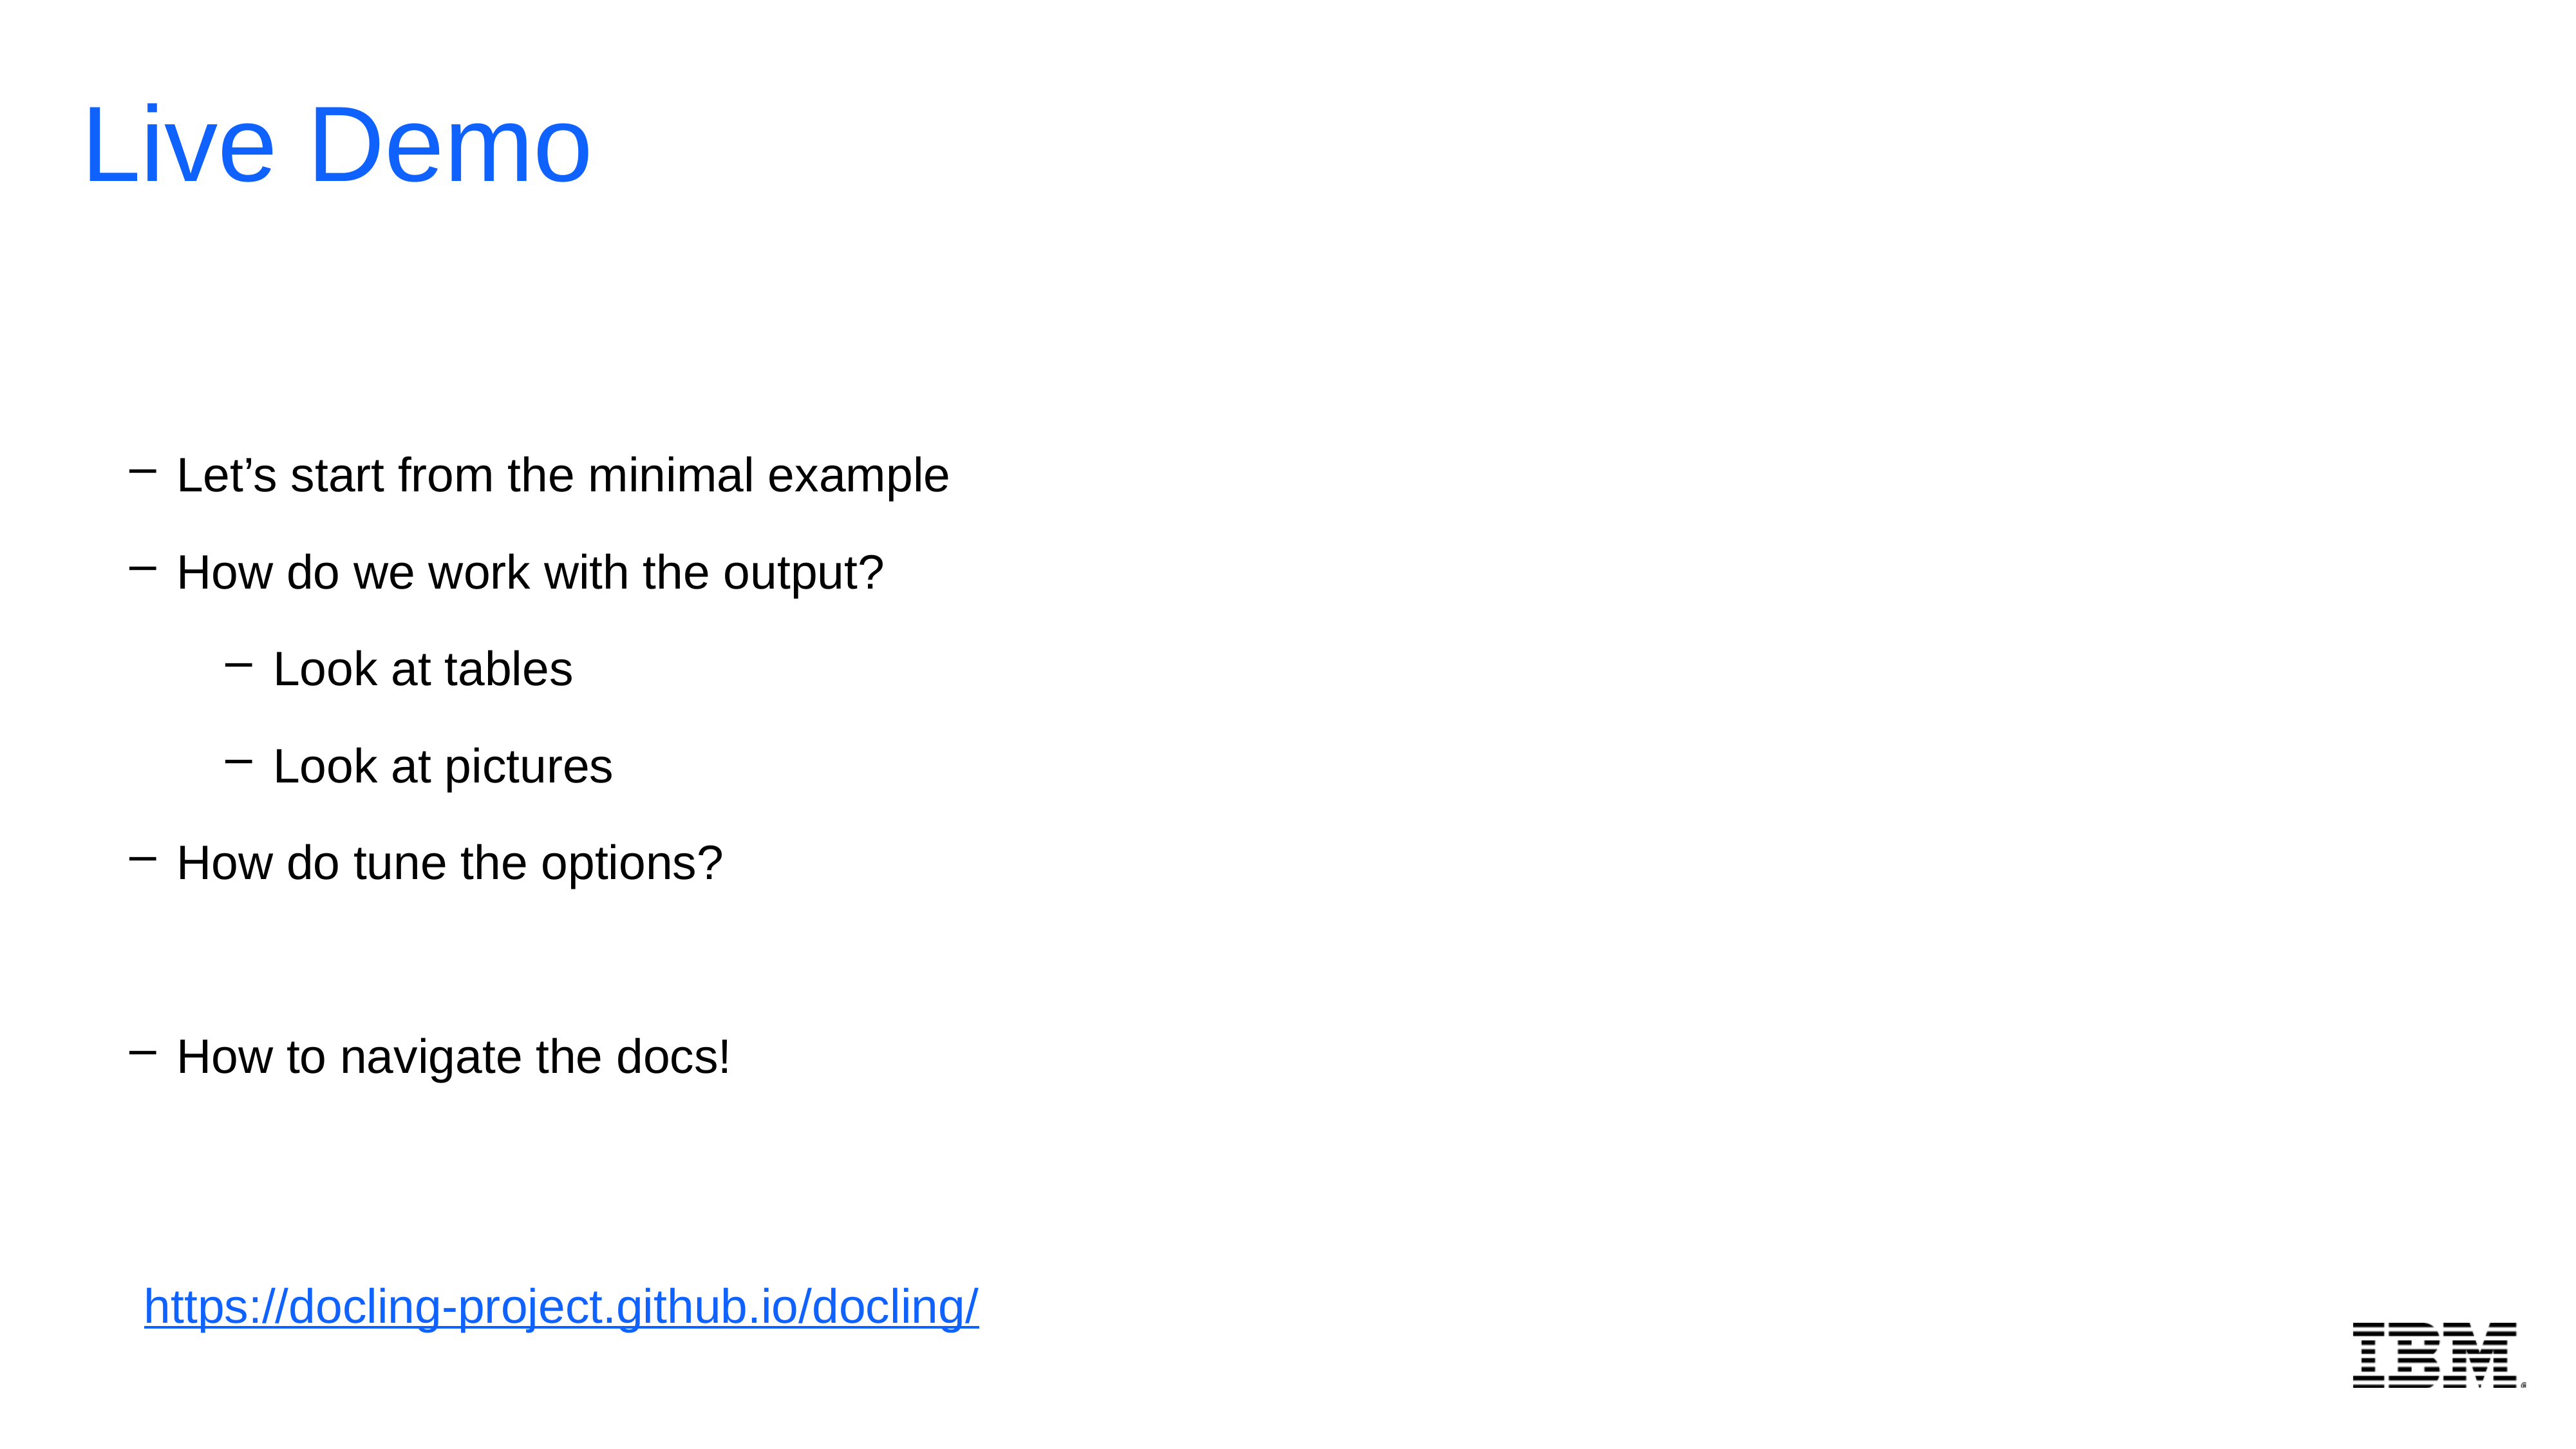

Live Demo

Let’s start from the minimal example
How do we work with the output?
Look at tables
Look at pictures
How do tune the options?

How to navigate the docs!
https://docling-project.github.io/docling/